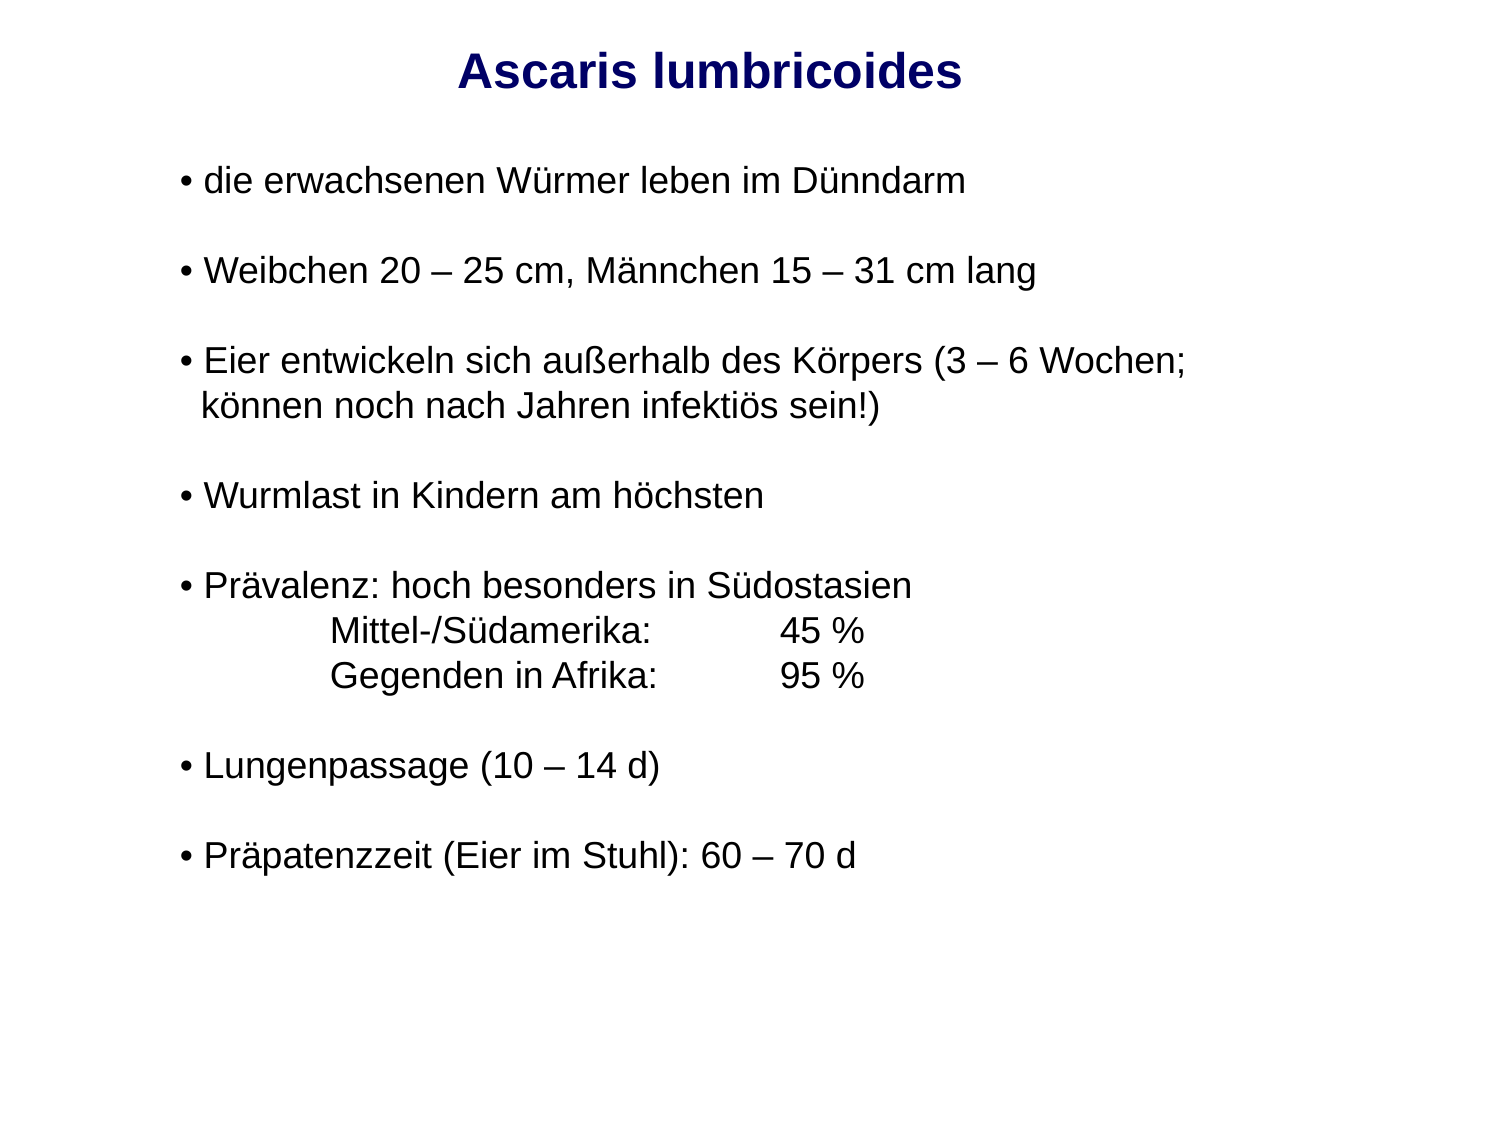

Ascaris lumbricoides
• die erwachsenen Würmer leben im Dünndarm

• Weibchen 20 – 25 cm, Männchen 15 – 31 cm lang

• Eier entwickeln sich außerhalb des Körpers (3 – 6 Wochen;
  können noch nach Jahren infektiös sein!)

• Wurmlast in Kindern am höchsten

• Prävalenz: hoch besonders in Südostasien
	Mittel-/Südamerika: 	45 %
	Gegenden in Afrika:	95 %

• Lungenpassage (10 – 14 d)

• Präpatenzzeit (Eier im Stuhl): 60 – 70 d